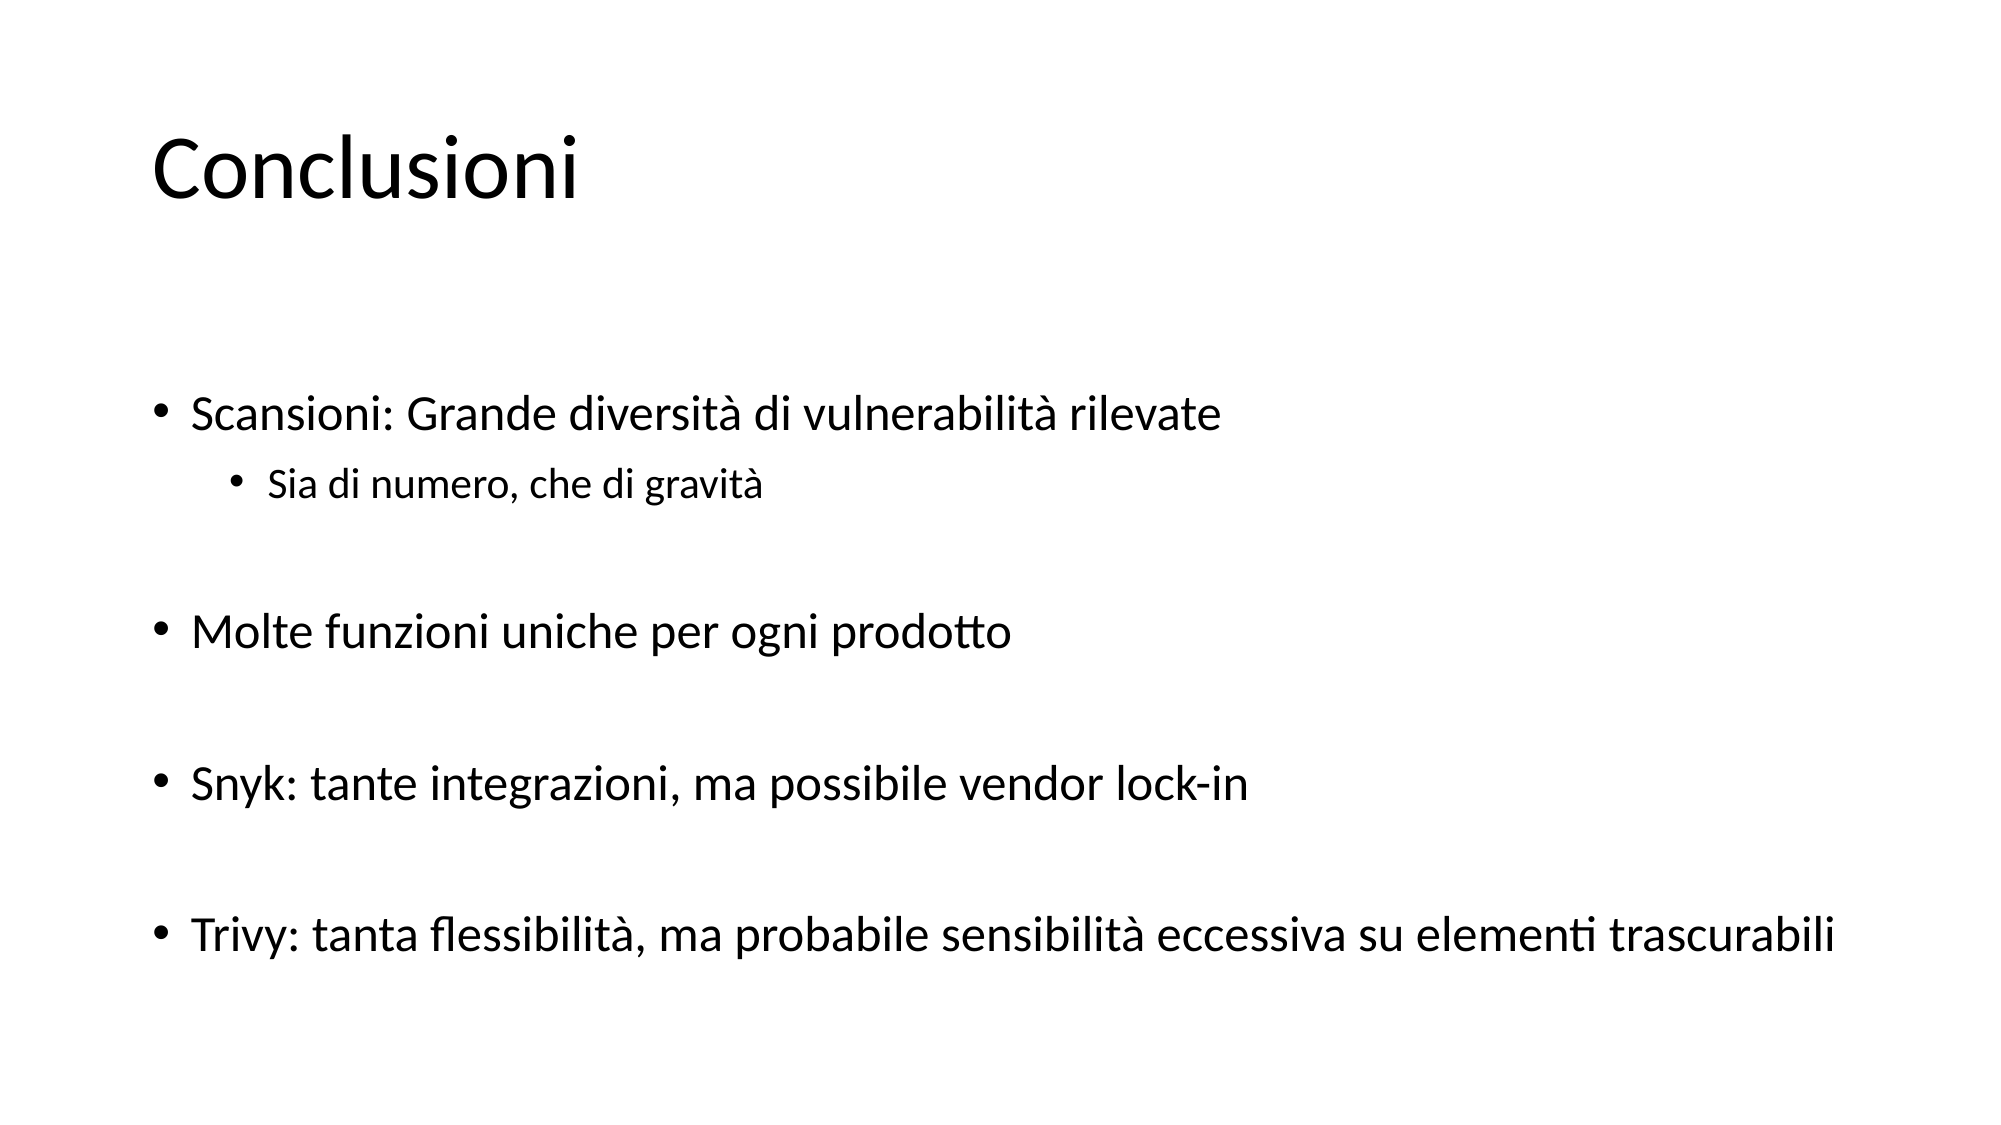

# Conclusioni
Scansioni: Grande diversità di vulnerabilità rilevate
Sia di numero, che di gravità
Molte funzioni uniche per ogni prodotto
Snyk: tante integrazioni, ma possibile vendor lock-in
Trivy: tanta flessibilità, ma probabile sensibilità eccessiva su elementi trascurabili